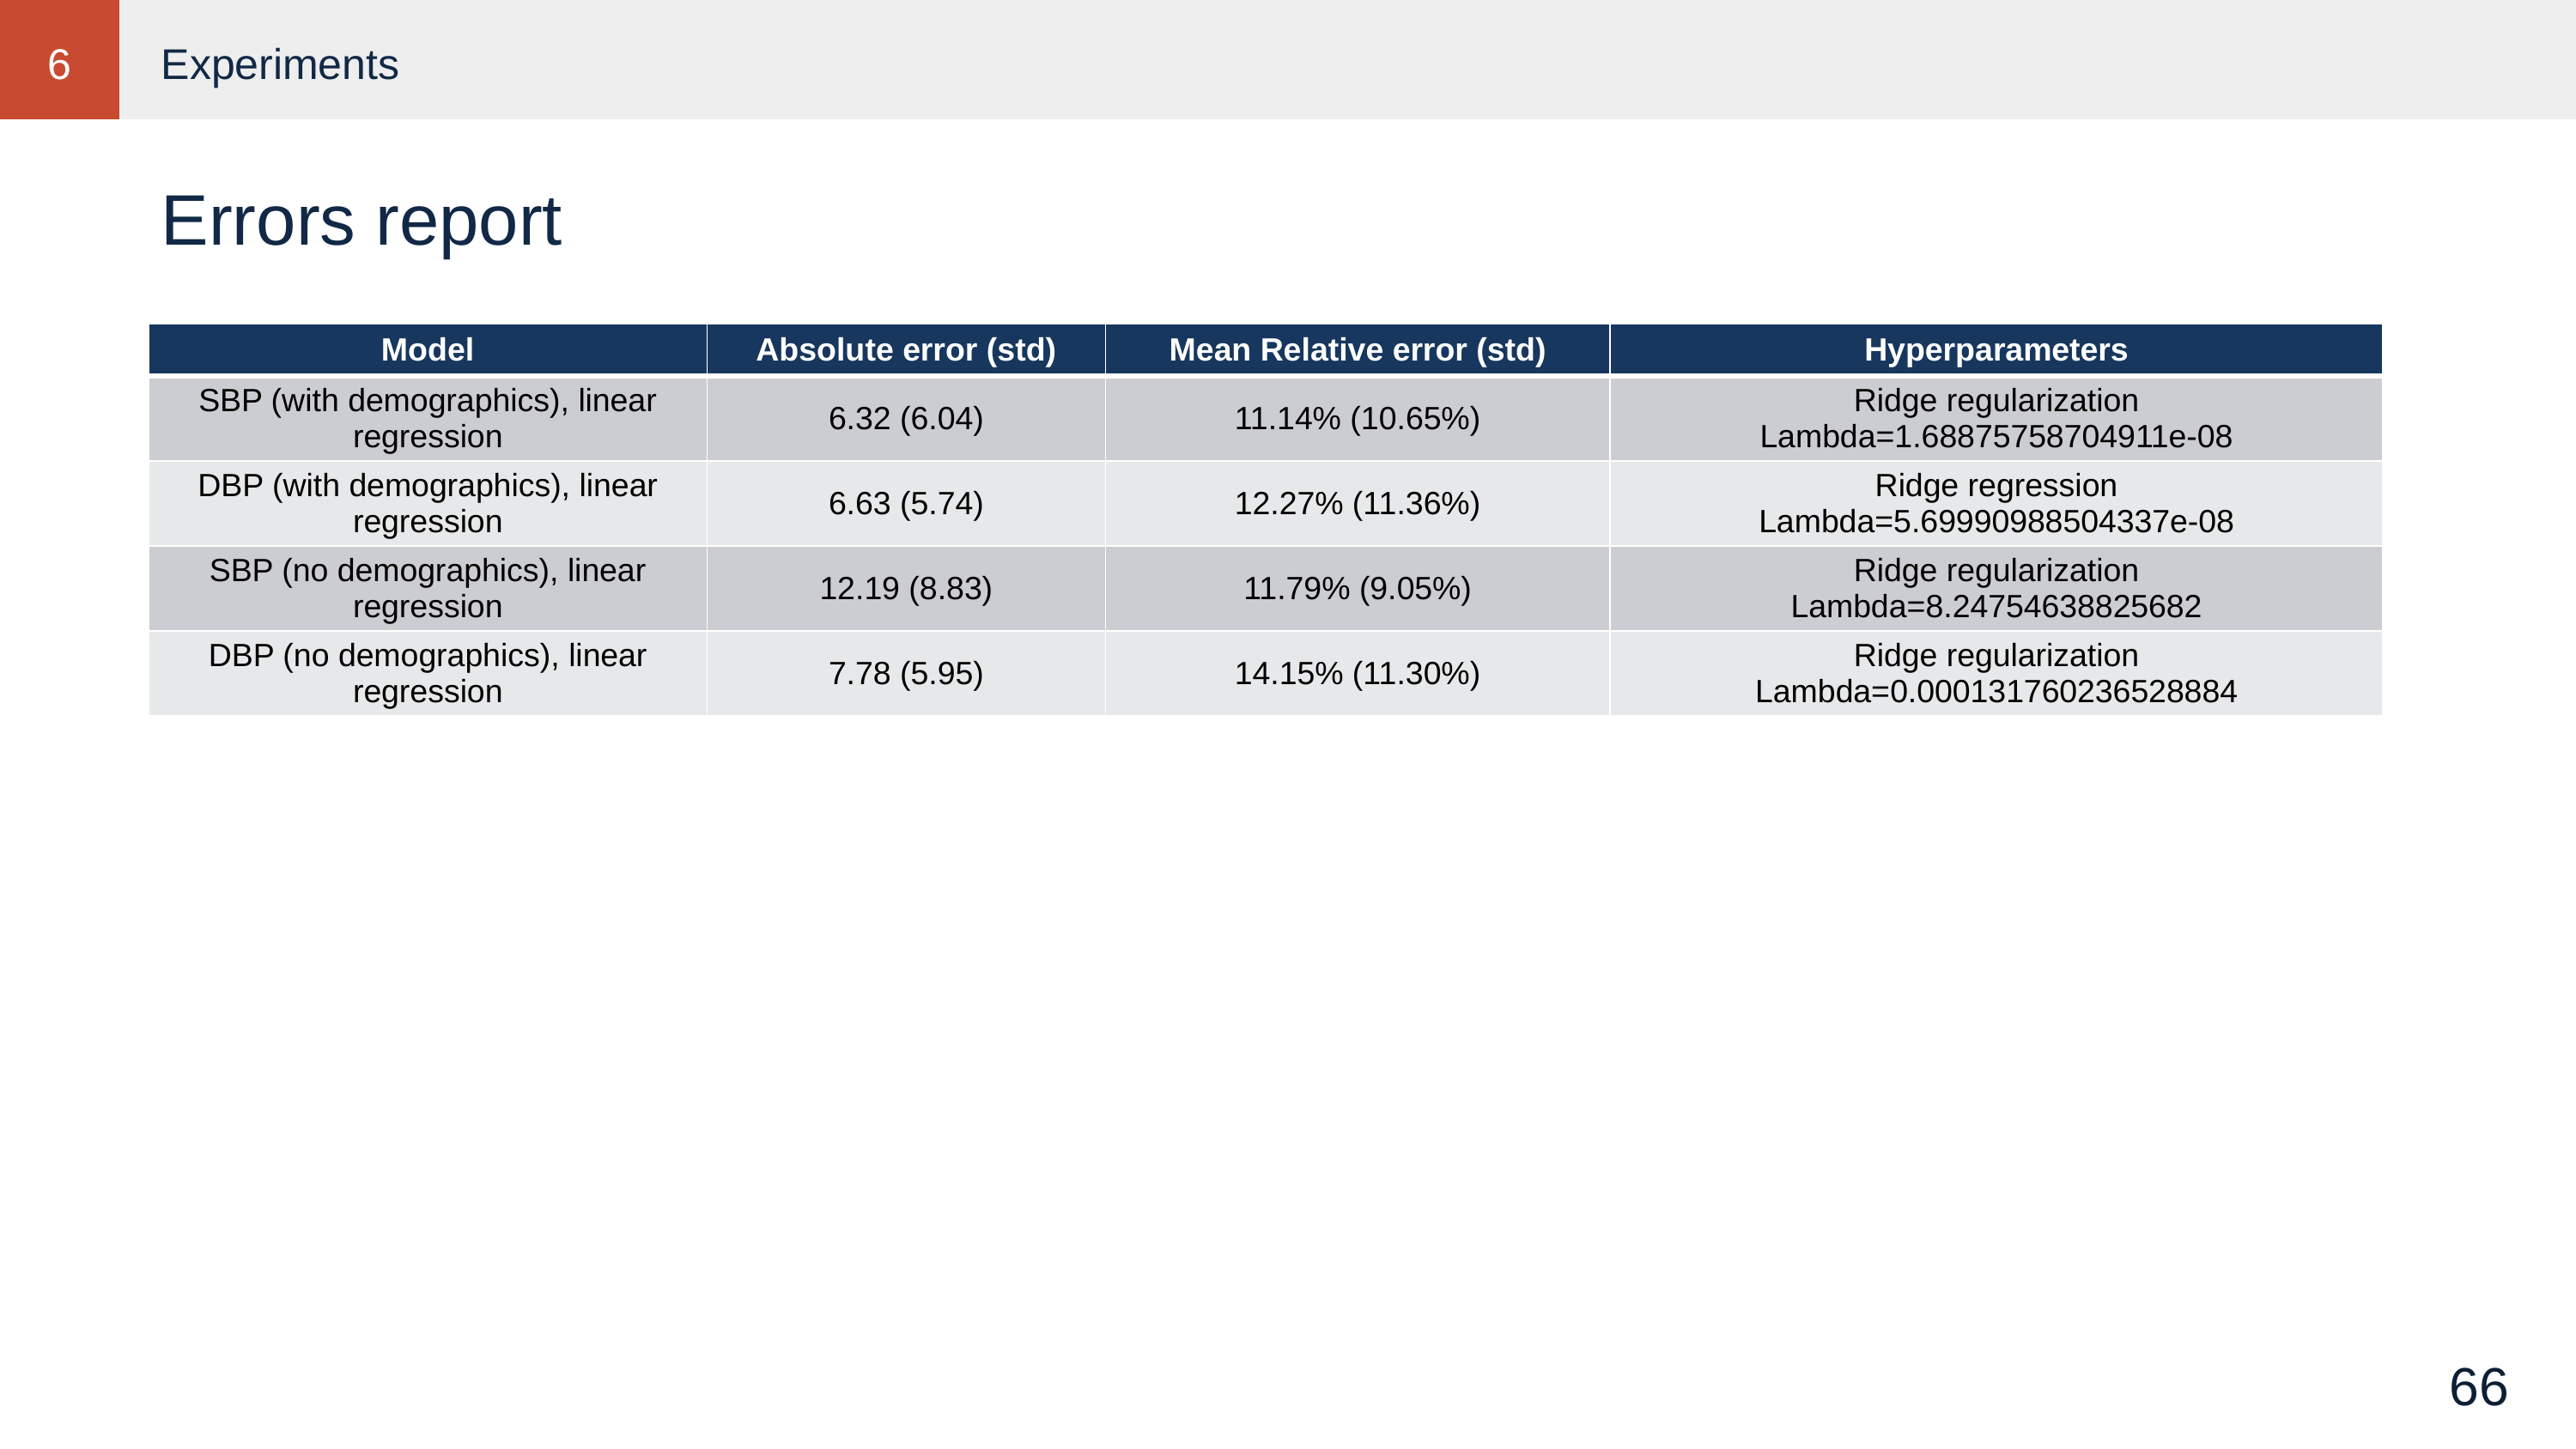

6
Experiments
Errors report
| Model | Absolute error (std) | Mean Relative error (std) | Hyperparameters |
| --- | --- | --- | --- |
| SBP (with demographics), linear regression | 6.32 (6.04) | 11.14% (10.65%) | Ridge regularization Lambda=1.68875758704911e-08 |
| DBP (with demographics), linear regression | 6.63 (5.74) | 12.27% (11.36%) | Ridge regression Lambda=5.69990988504337e-08 |
| SBP (no demographics), linear regression | 12.19 (8.83) | 11.79% (9.05%) | Ridge regularization Lambda=8.24754638825682 |
| DBP (no demographics), linear regression | 7.78 (5.95) | 14.15% (11.30%) | Ridge regularization Lambda=0.000131760236528884 |
66